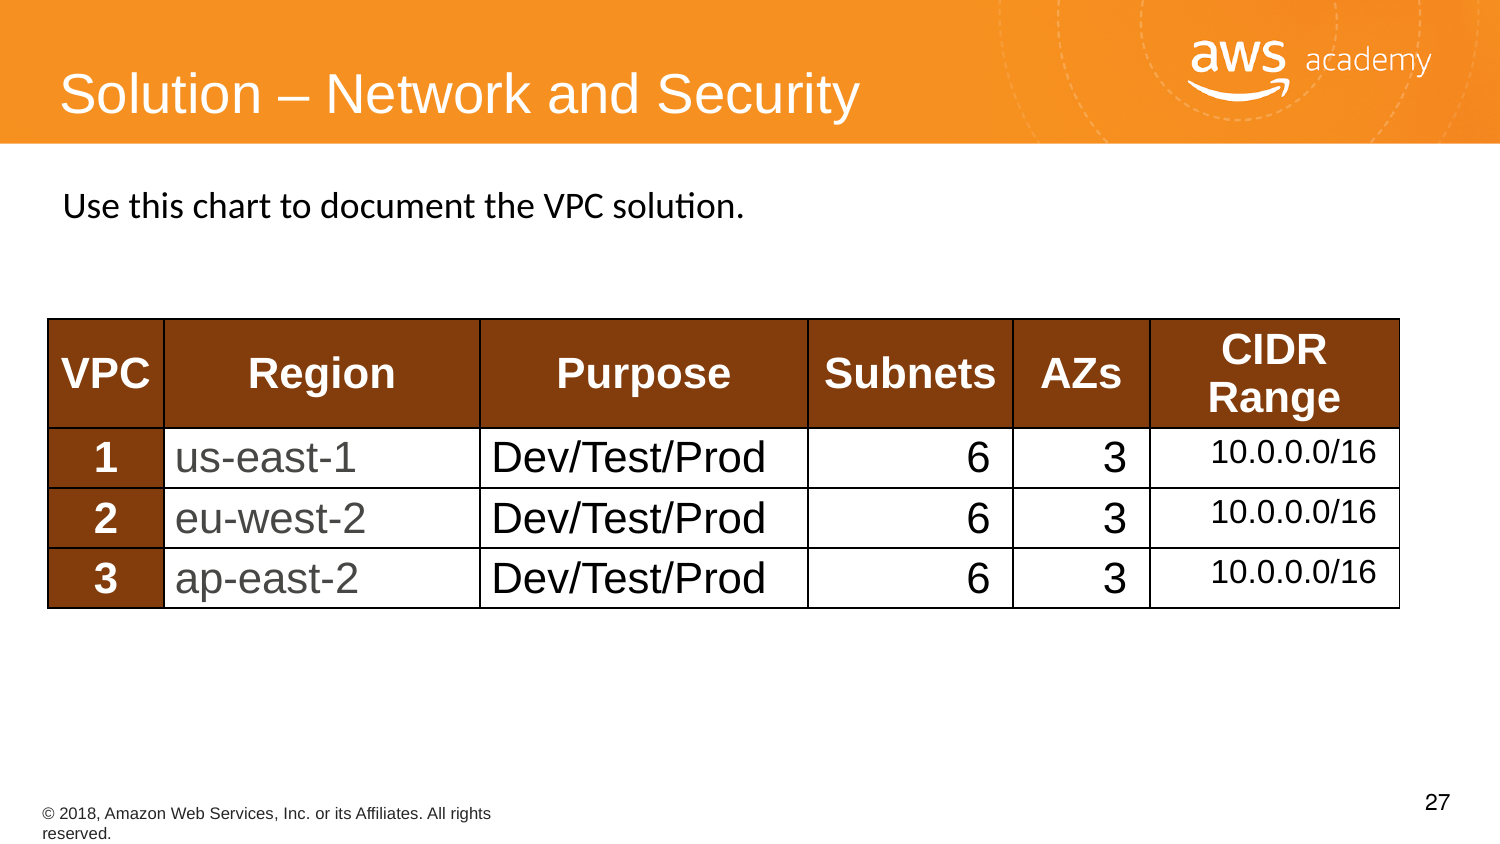

Solution – Network and Security
Use this chart to document the VPC solution.
| VPC | Region | Purpose | Subnets | AZs | CIDR Range |
| --- | --- | --- | --- | --- | --- |
| 1 | us-east-1 | Dev/Test/Prod | 6 | 3 | 10.0.0.0/16 |
| 2 | eu-west-2 | Dev/Test/Prod | 6 | 3 | 10.0.0.0/16 |
| 3 | ap-east-2 | Dev/Test/Prod | 6 | 3 | 10.0.0.0/16 |
27